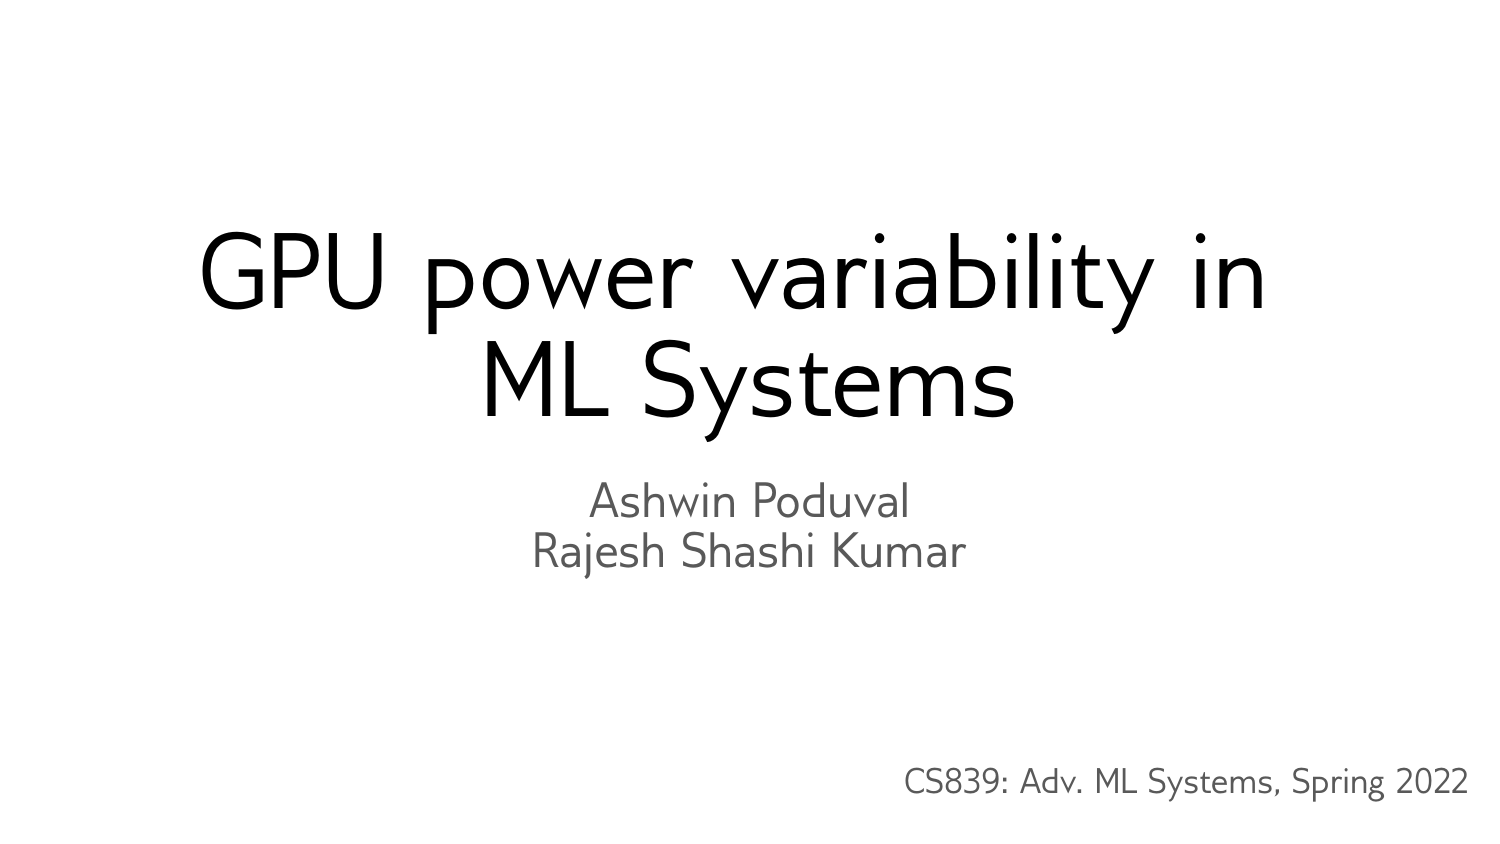

# GPU power variability in
ML Systems
Ashwin Poduval
Rajesh Shashi Kumar
CS839: Adv. ML Systems, Spring 2022